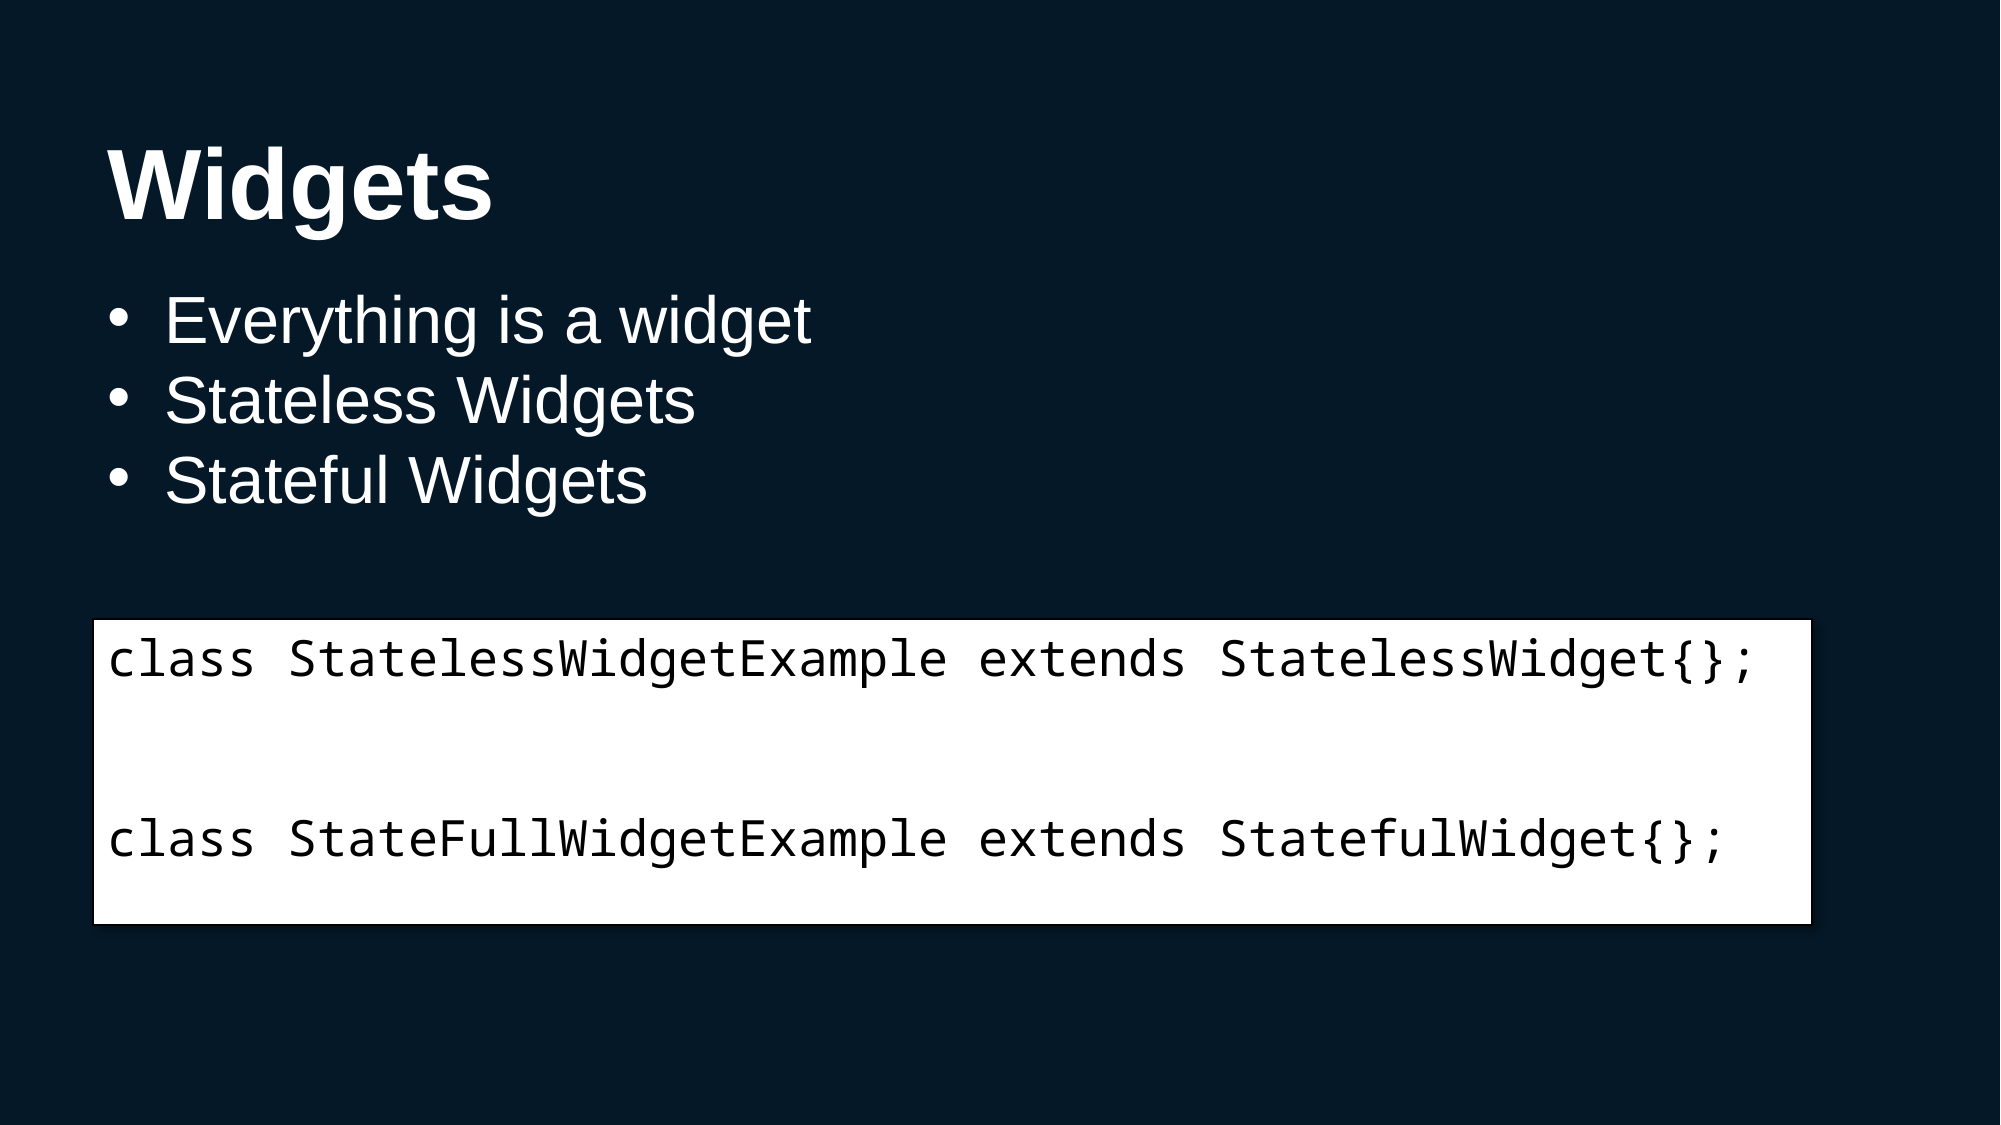

Widgets
Everything is a widget
Stateless Widgets
Stateful Widgets
class StatelessWidgetExample extends StatelessWidget{};

class StateFullWidgetExample extends StatefulWidget{};